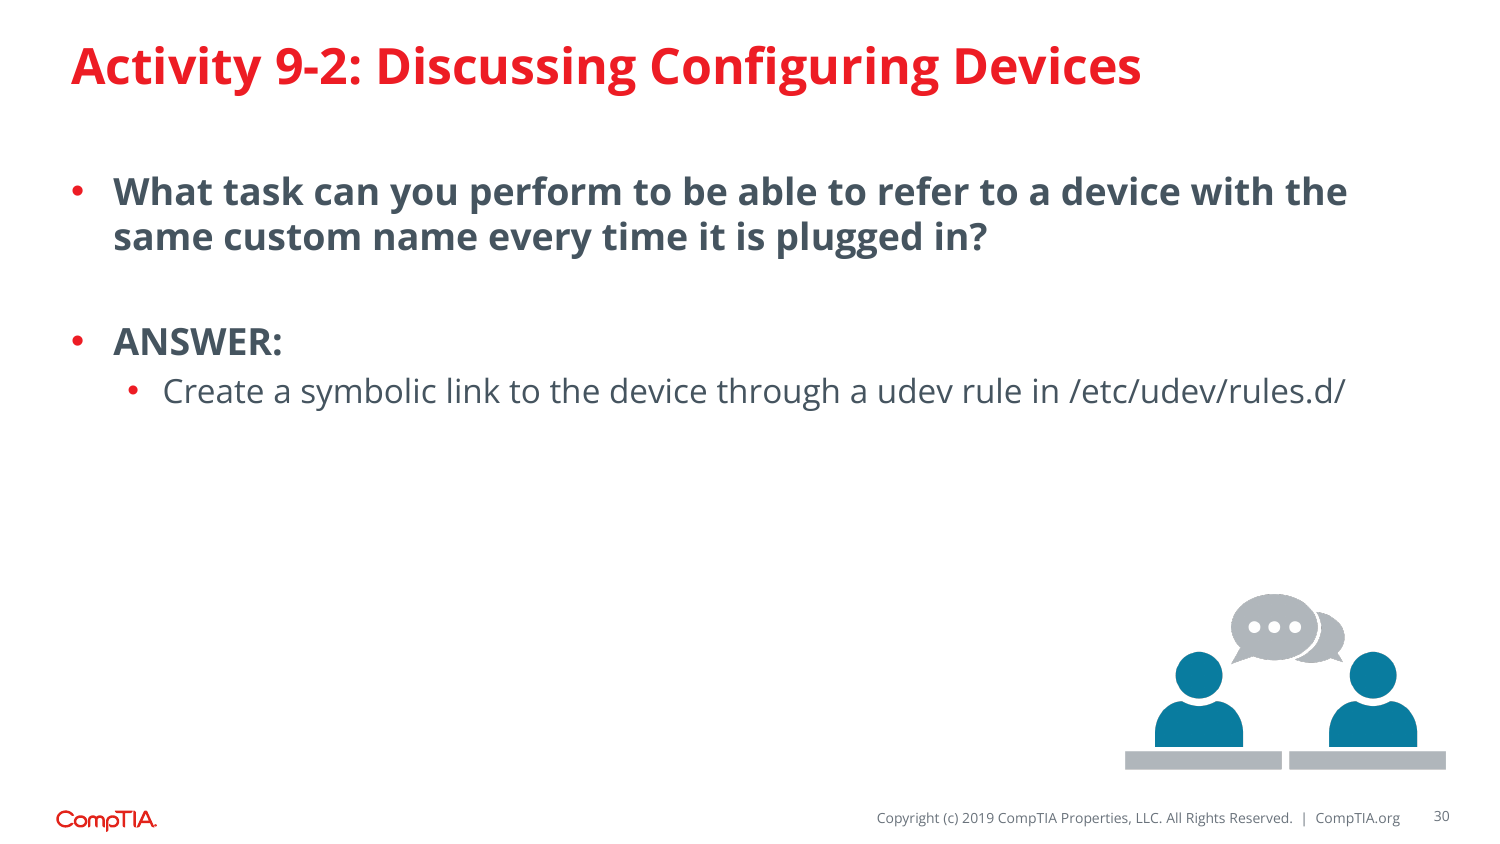

# Activity 9-2: Discussing Configuring Devices
What task can you perform to be able to refer to a device with the same custom name every time it is plugged in?

ANSWER:
Create a symbolic link to the device through a udev rule in /etc/udev/rules.d/

30